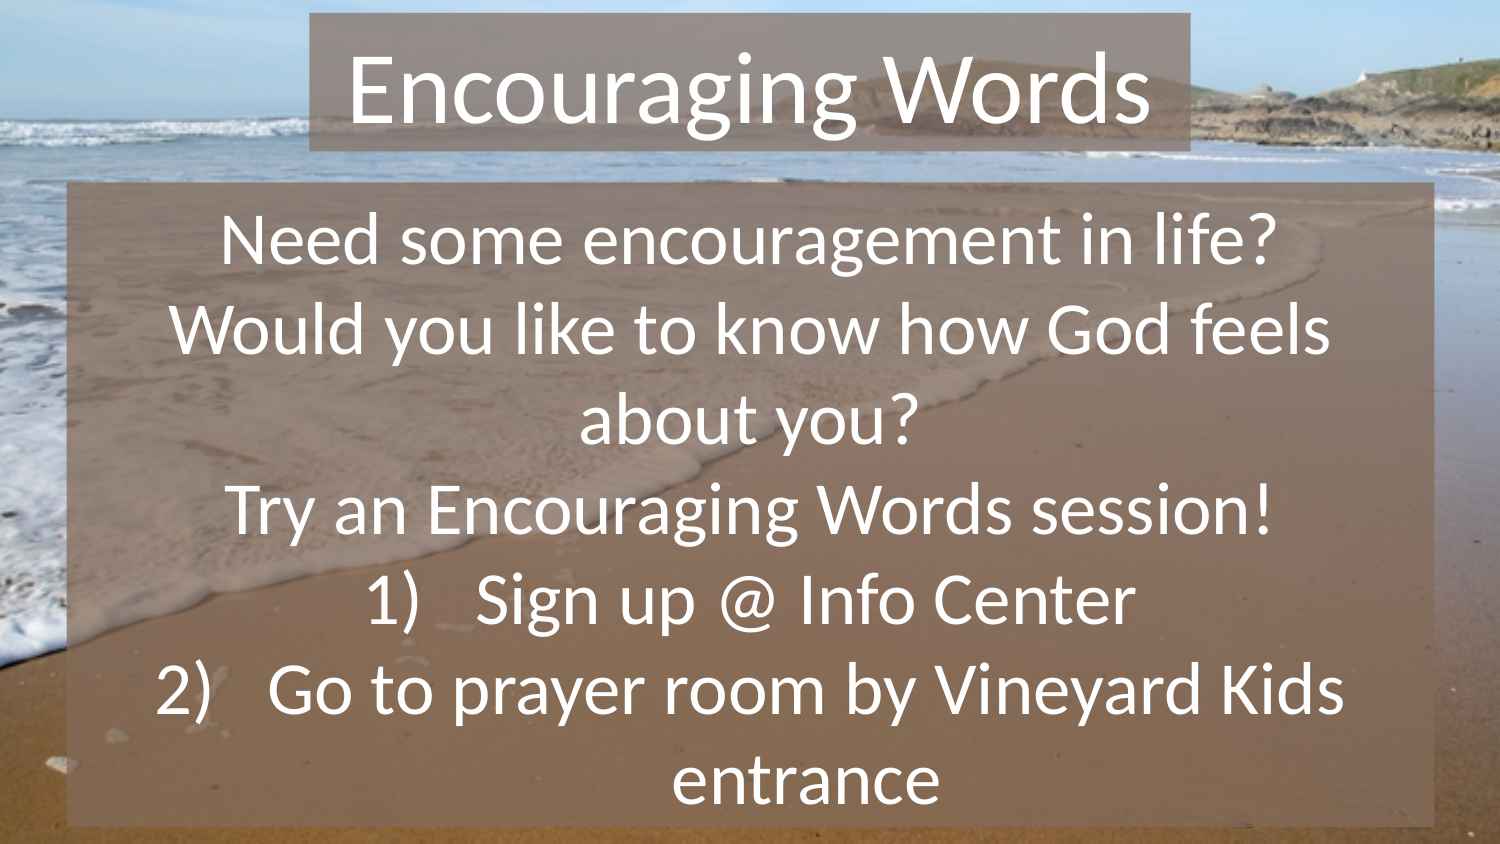

Encouraging Words
Need some encouragement in life?
Would you like to know how God feels about you?
Try an Encouraging Words session!
Sign up @ Info Center
Go to prayer room by Vineyard Kids entrance